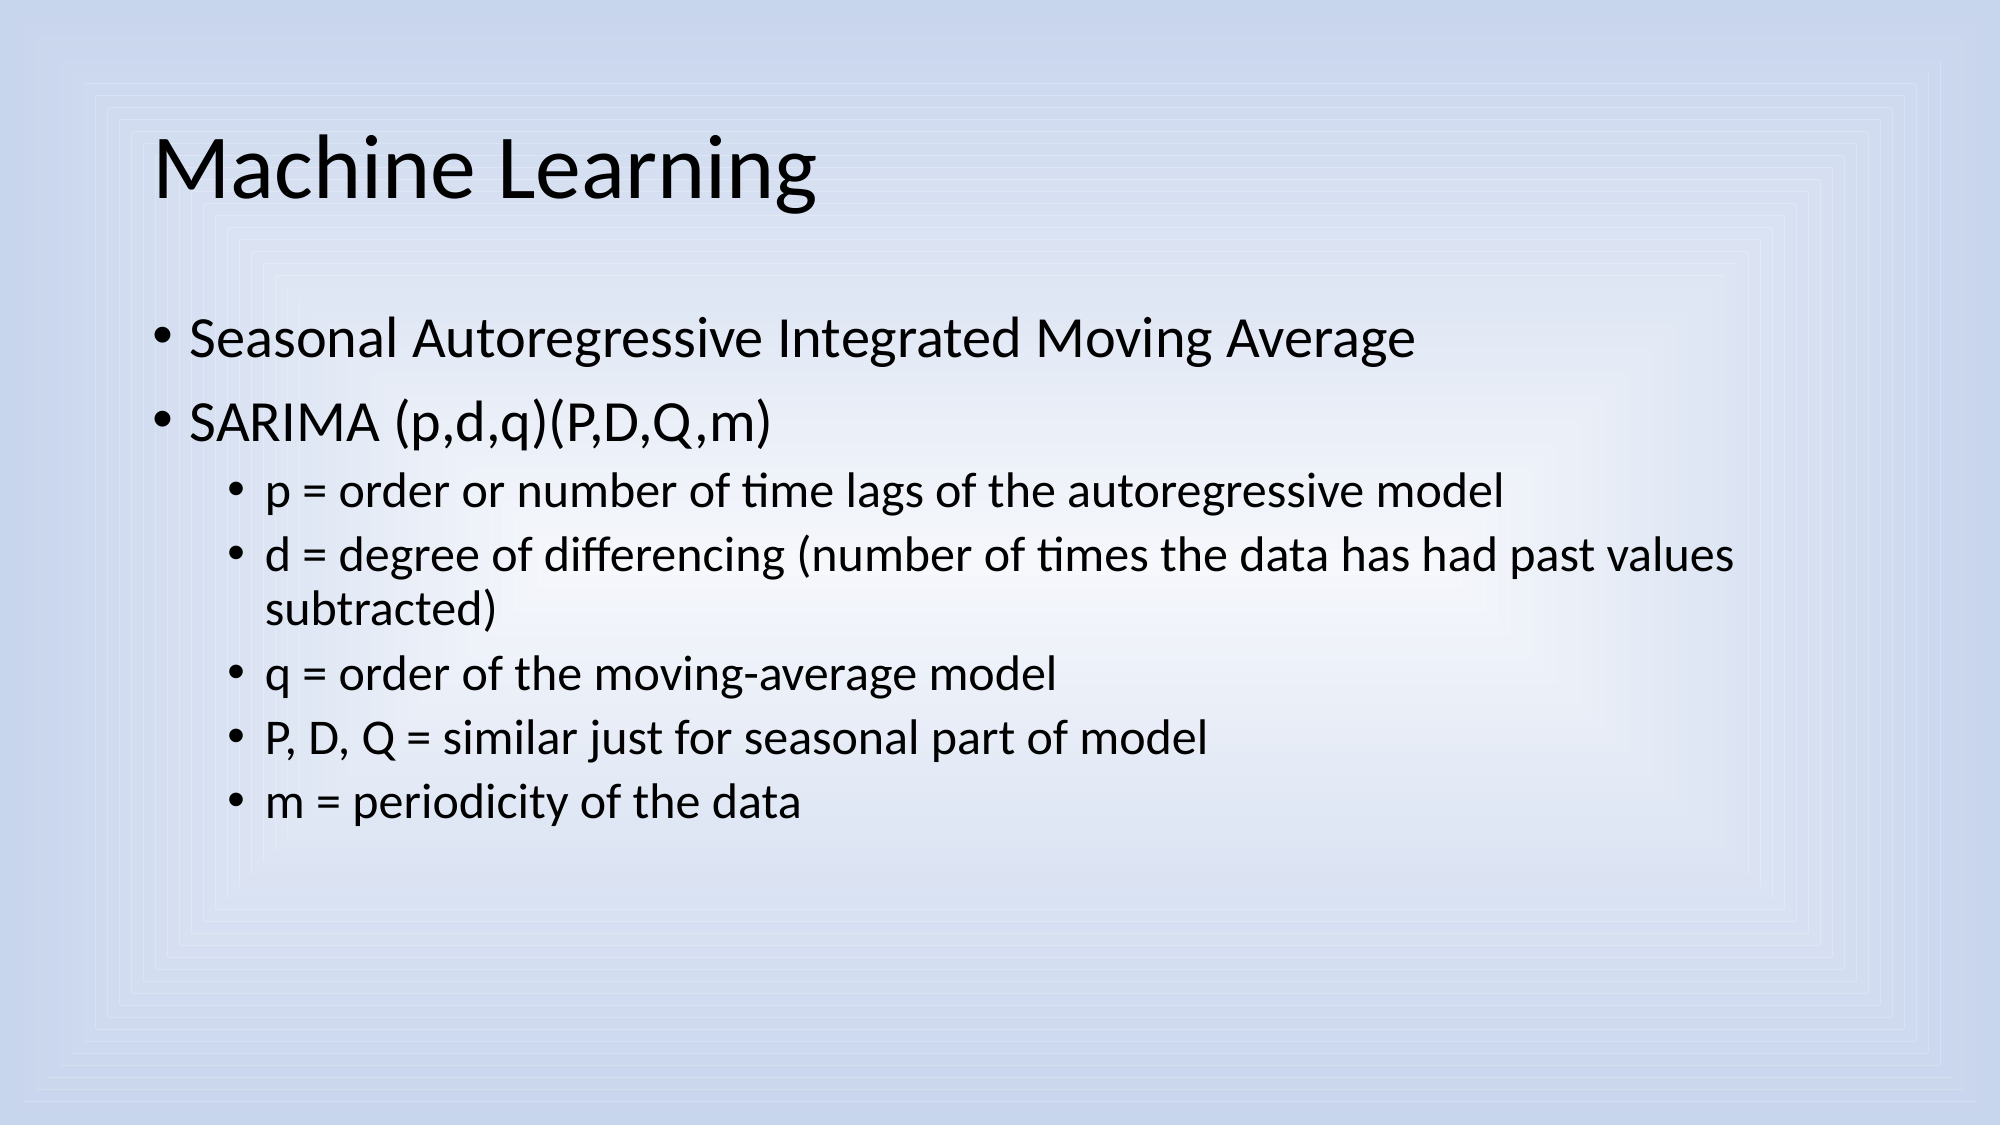

# Machine Learning
Seasonal Autoregressive Integrated Moving Average
SARIMA (p,d,q)(P,D,Q,m)
p = order or number of time lags of the autoregressive model
d = degree of differencing (number of times the data has had past values subtracted)
q = order of the moving-average model
P, D, Q = similar just for seasonal part of model
m = periodicity of the data